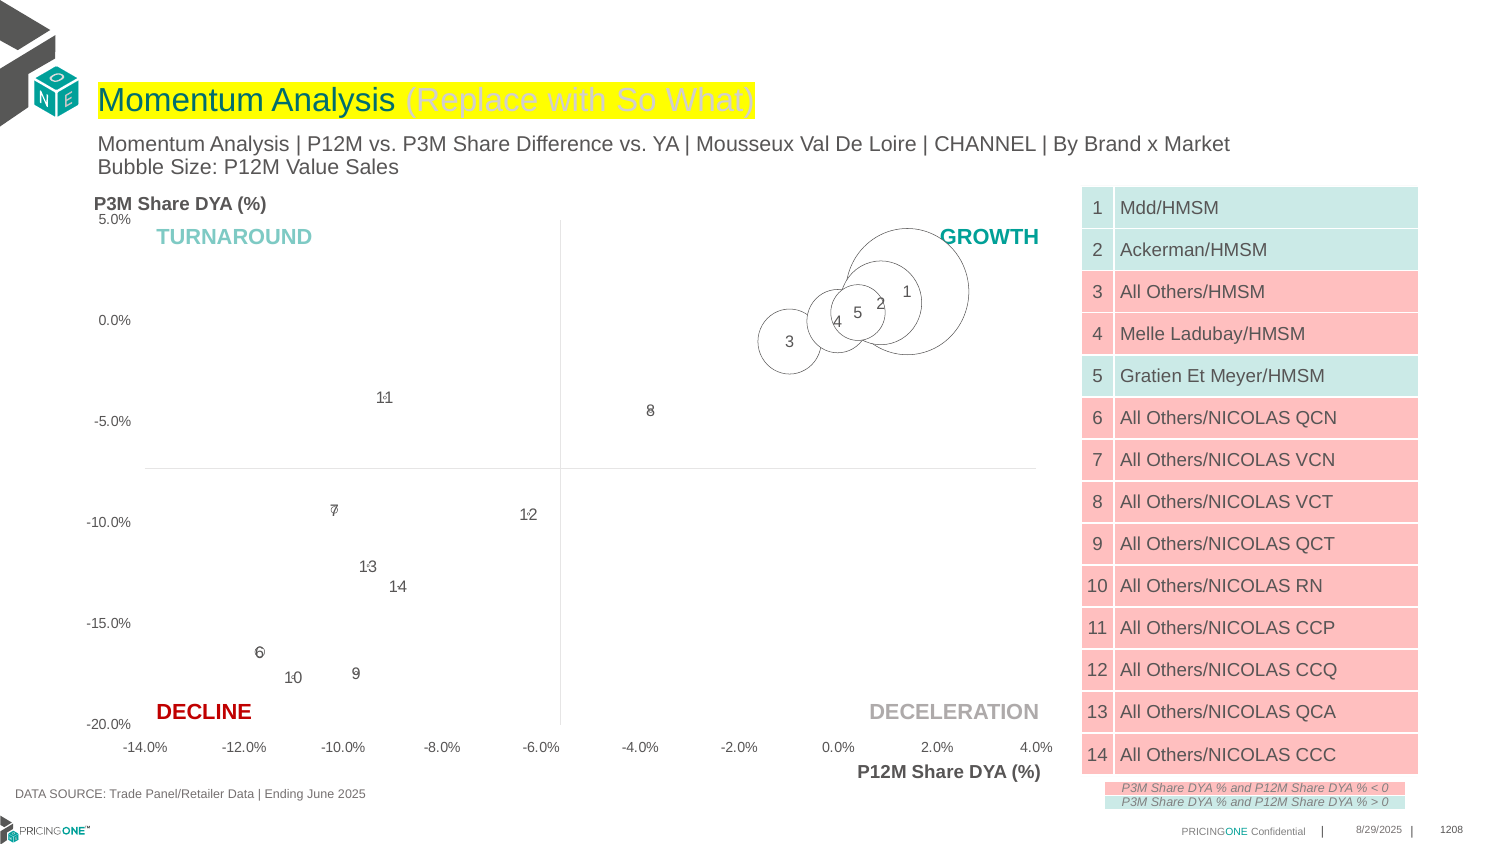

# Momentum Analysis (Replace with So What)
Momentum Analysis | P12M vs. P3M Share Difference vs. YA | Mousseux Val De Loire | CHANNEL | By Brand x Market
Bubble Size: P12M Value Sales

| 1 | Mdd/HMSM |
| --- | --- |
| 2 | Ackerman/HMSM |
| 3 | All Others/HMSM |
| 4 | Melle Ladubay/HMSM |
| 5 | Gratien Et Meyer/HMSM |
| 6 | All Others/NICOLAS QCN |
| 7 | All Others/NICOLAS VCN |
| 8 | All Others/NICOLAS VCT |
| 9 | All Others/NICOLAS QCT |
| 10 | All Others/NICOLAS RN |
| 11 | All Others/NICOLAS CCP |
| 12 | All Others/NICOLAS CCQ |
| 13 | All Others/NICOLAS QCA |
| 14 | All Others/NICOLAS CCC |
P3M Share DYA (%)

### Chart

| Category | P3M Value Share |
|---|---|
TURNAROUND
GROWTH
DECLINE
DECELERATION
P12M Share DYA (%)
DATA SOURCE: Trade Panel/Retailer Data | Ending June 2025
| P3M Share DYA % and P12M Share DYA % < 0 |
| --- |
| P3M Share DYA % and P12M Share DYA % > 0 |

8/29/2025
1208